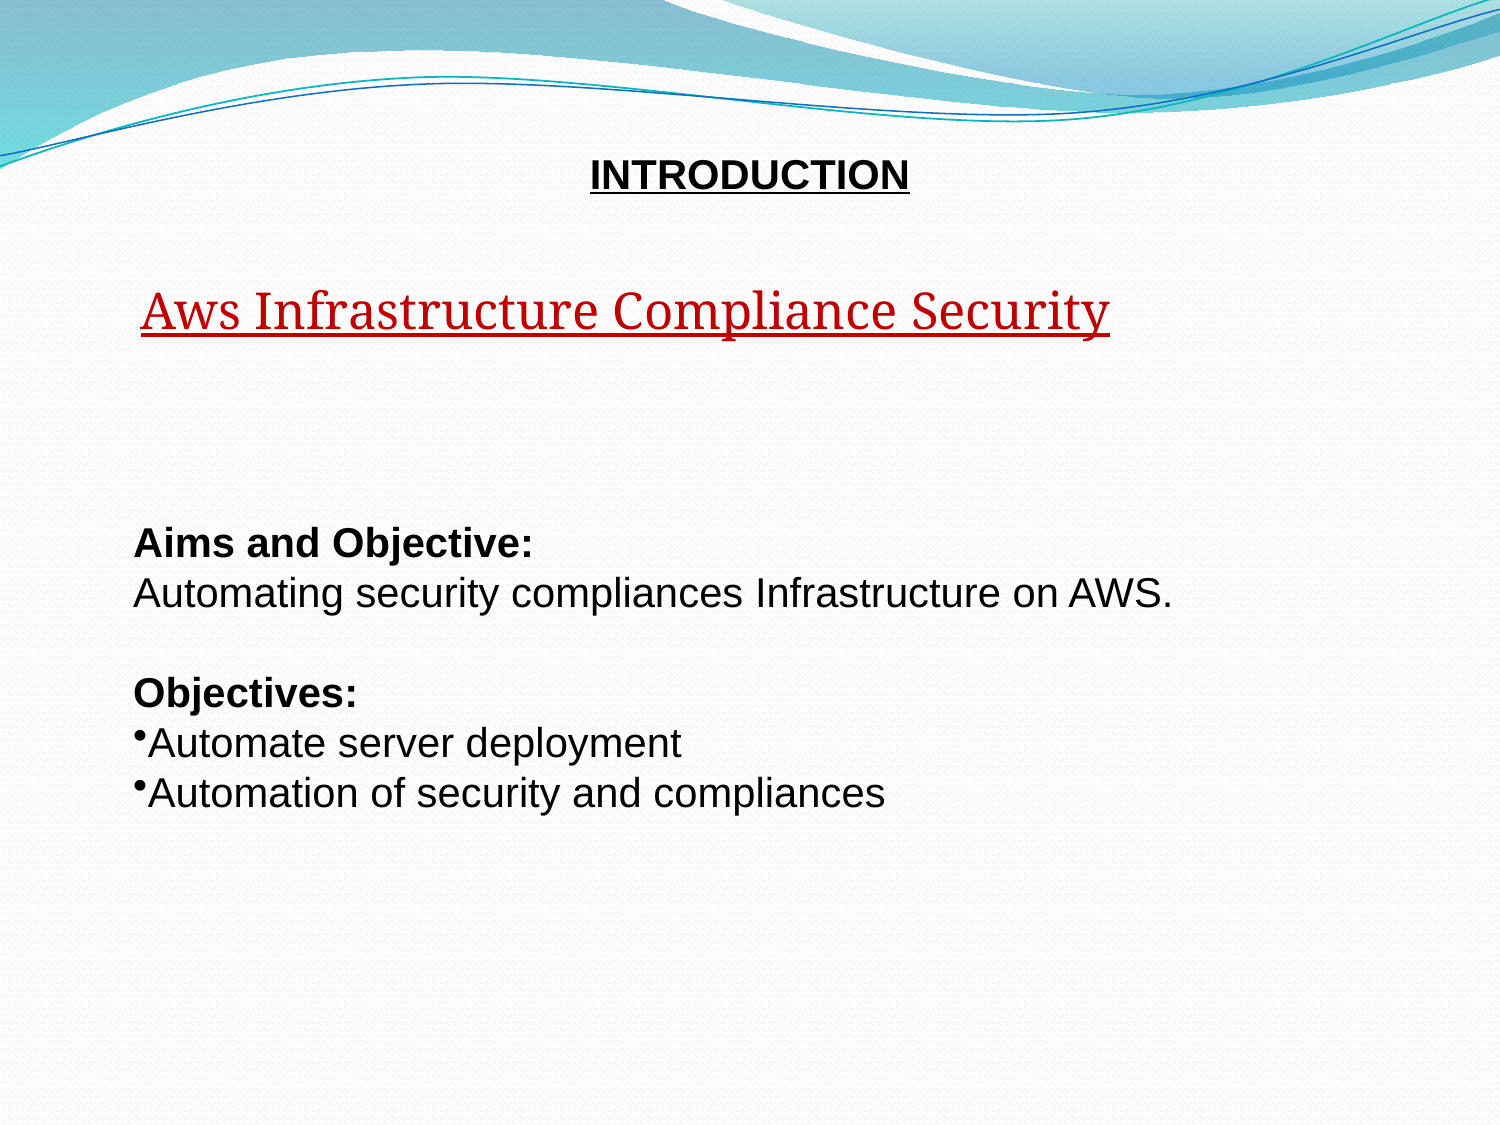

INTRODUCTION
# Aws Infrastructure Compliance Security
Aims and Objective:
Automating security compliances Infrastructure on AWS.

Objectives:
Automate server deployment
Automation of security and compliances